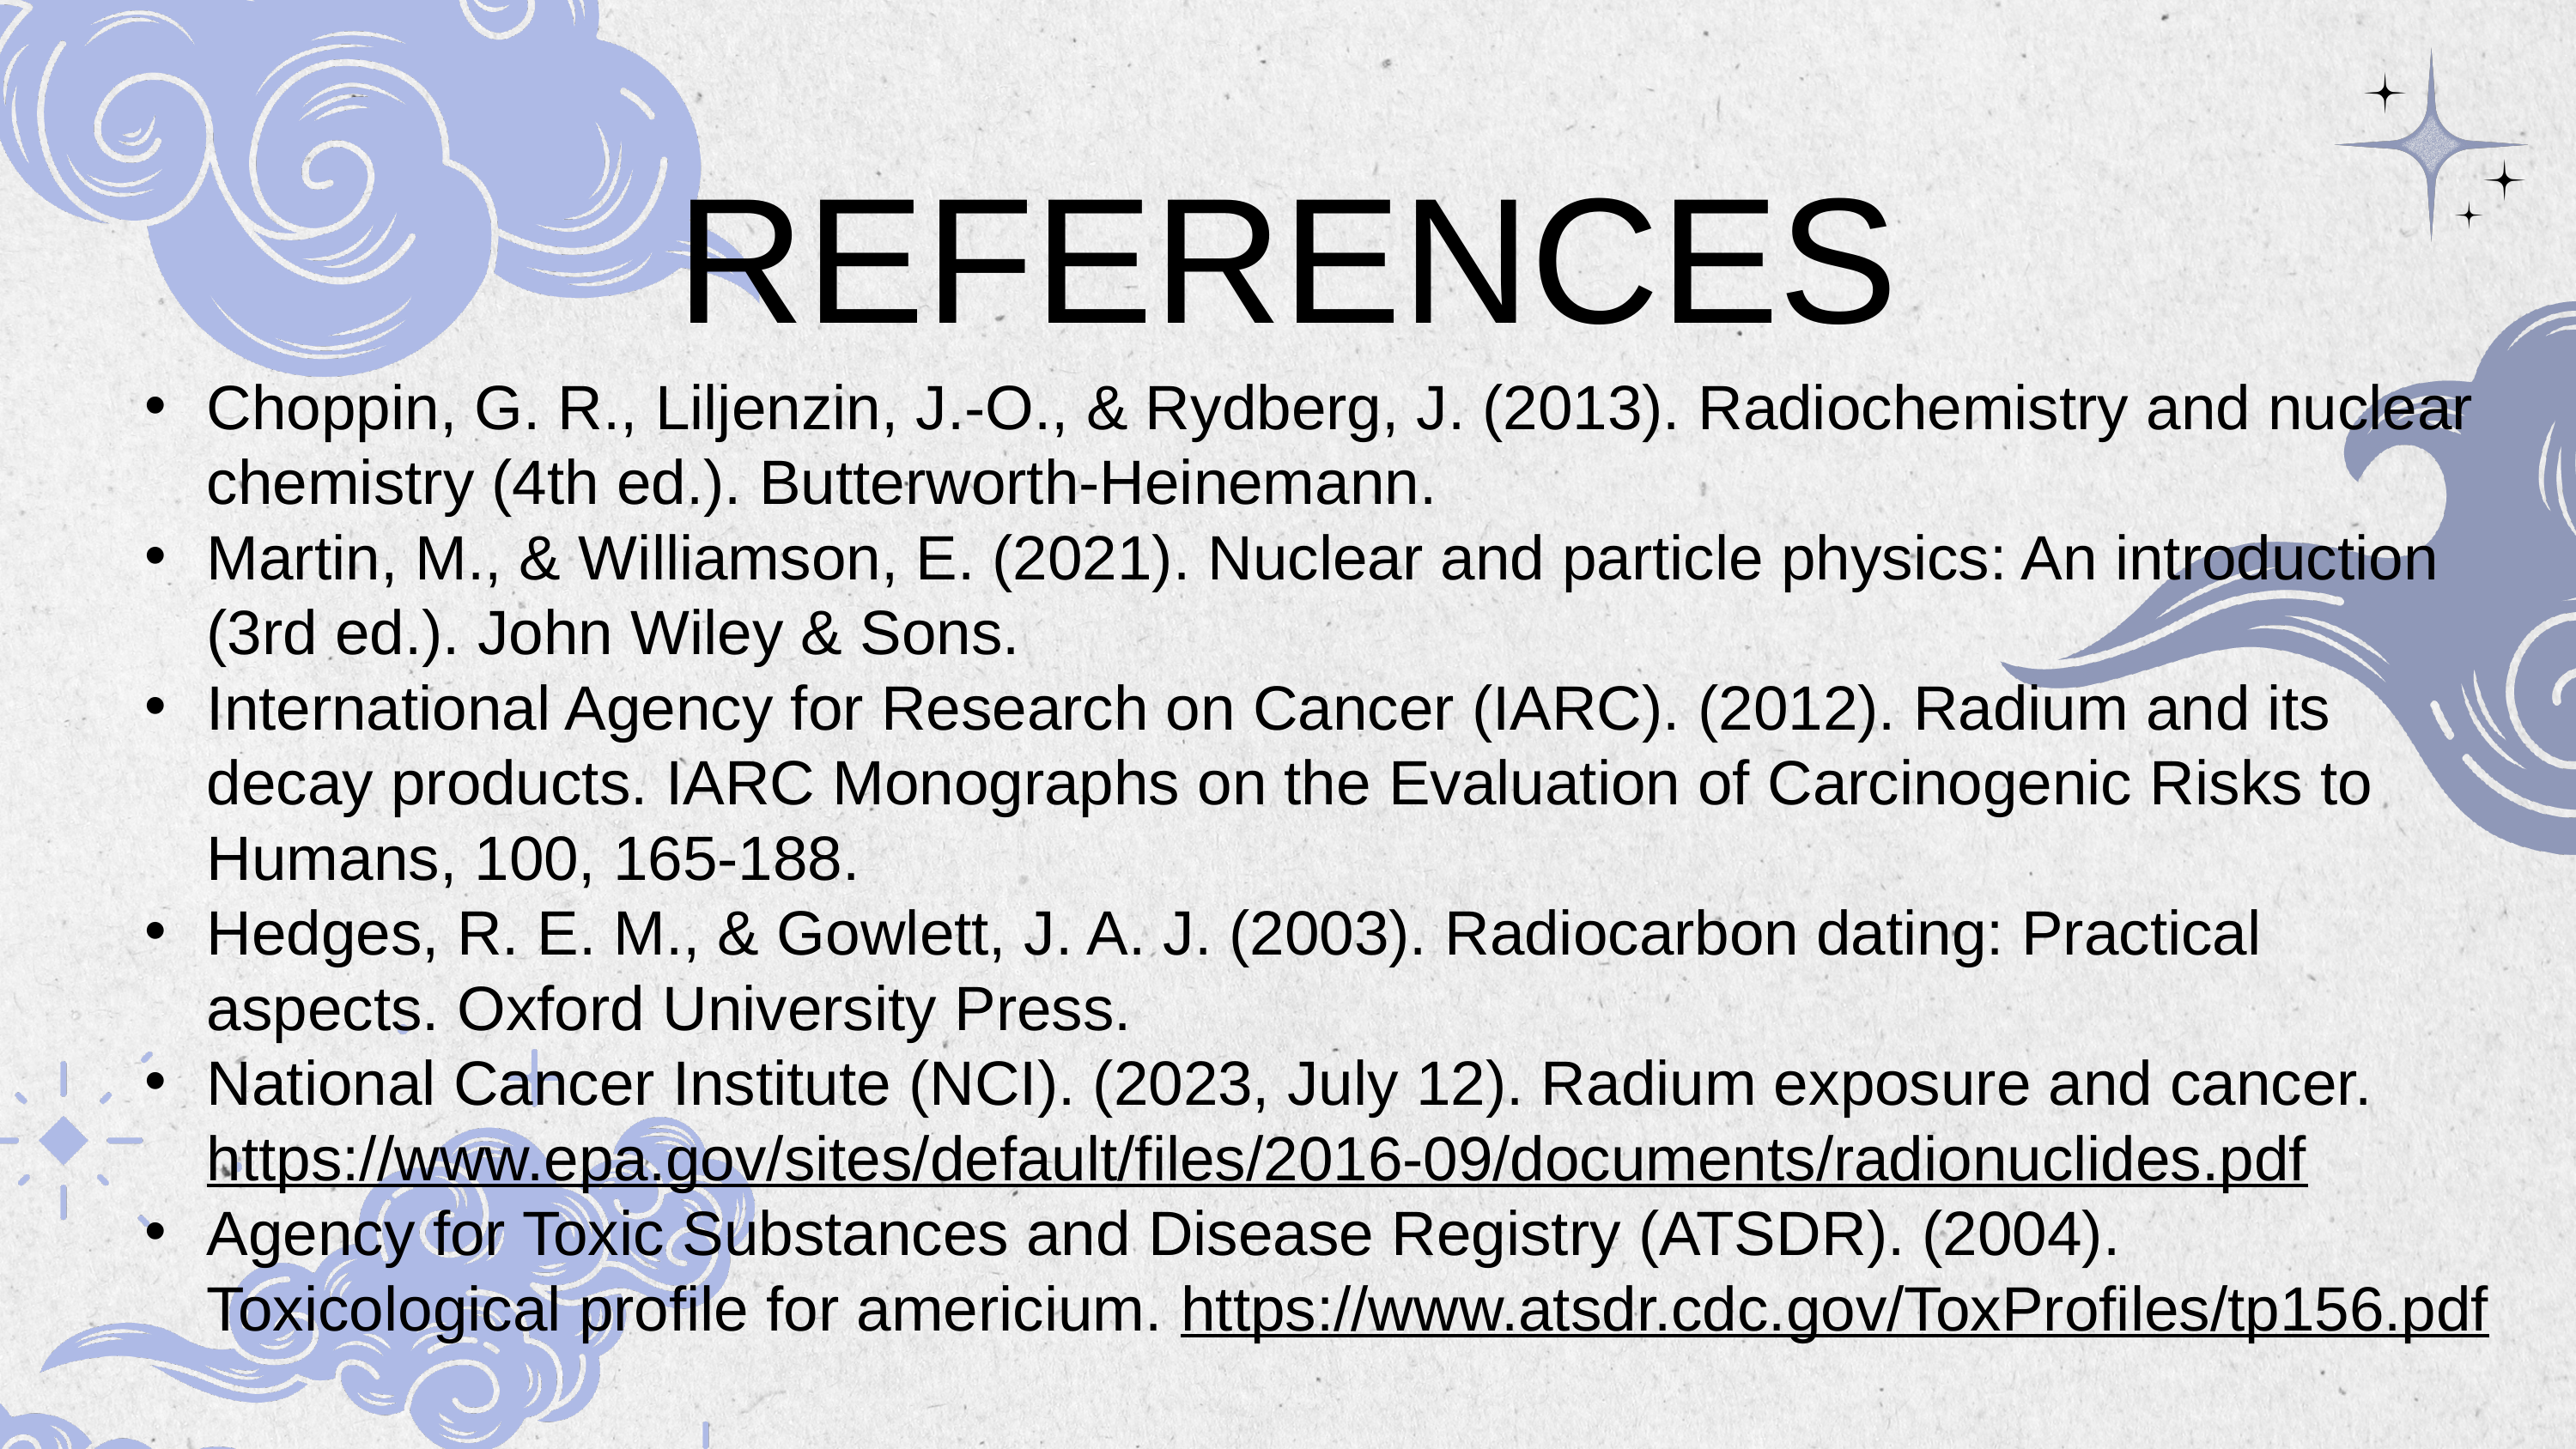

REFERENCES

Choppin, G. R., Liljenzin, J.-O., & Rydberg, J. (2013). Radiochemistry and nuclear chemistry (4th ed.). Butterworth-Heinemann.
Martin, M., & Williamson, E. (2021). Nuclear and particle physics: An introduction (3rd ed.). John Wiley & Sons.
International Agency for Research on Cancer (IARC). (2012). Radium and its decay products. IARC Monographs on the Evaluation of Carcinogenic Risks to Humans, 100, 165-188.
Hedges, R. E. M., & Gowlett, J. A. J. (2003). Radiocarbon dating: Practical aspects. Oxford University Press.
National Cancer Institute (NCI). (2023, July 12). Radium exposure and cancer. https://www.epa.gov/sites/default/files/2016-09/documents/radionuclides.pdf
Agency for Toxic Substances and Disease Registry (ATSDR). (2004). Toxicological profile for americium. https://www.atsdr.cdc.gov/ToxProfiles/tp156.pdf